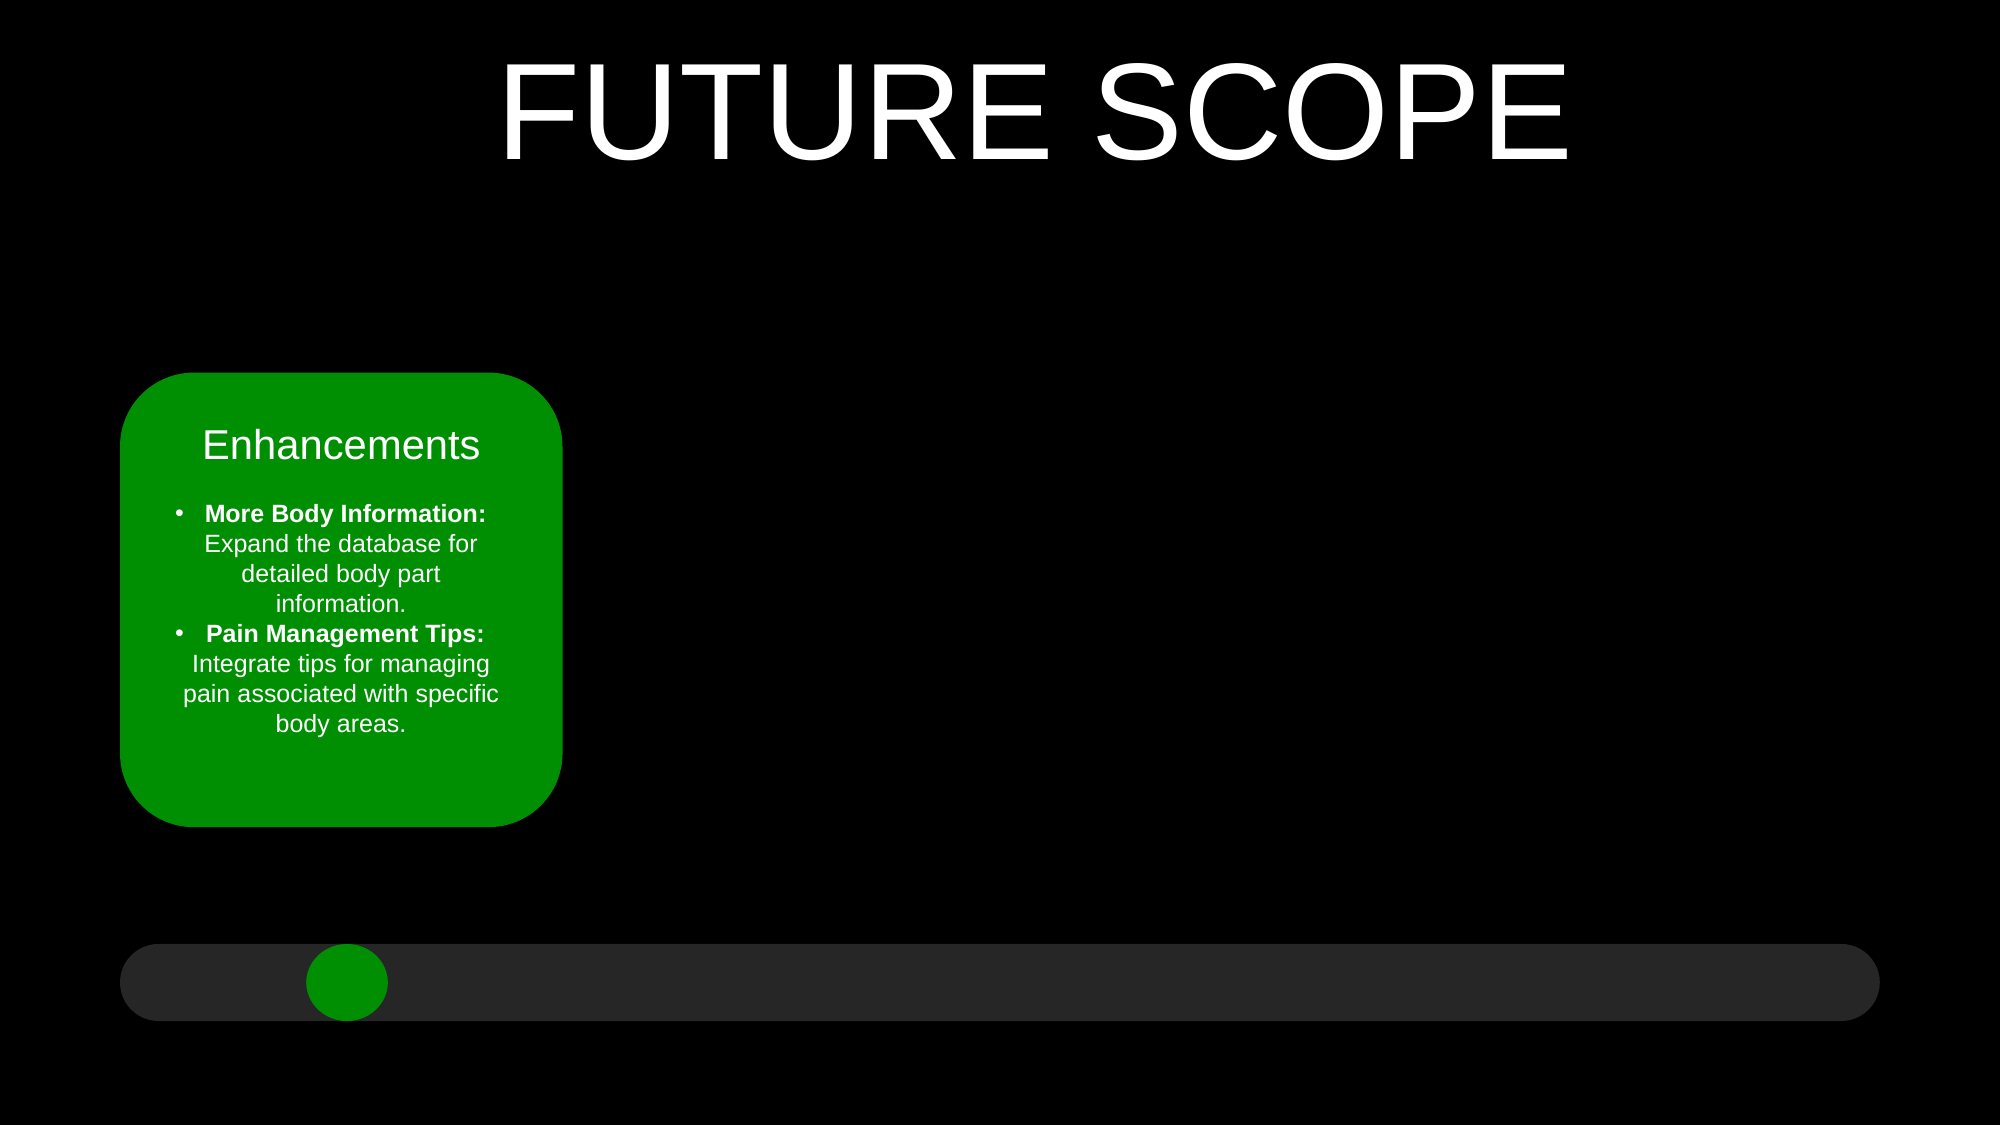

FUTURE SCOPE

Enhancements

More Body Information: Expand the database for detailed body part information.
Pain Management Tips: Integrate tips for managing pain associated with specific body areas.